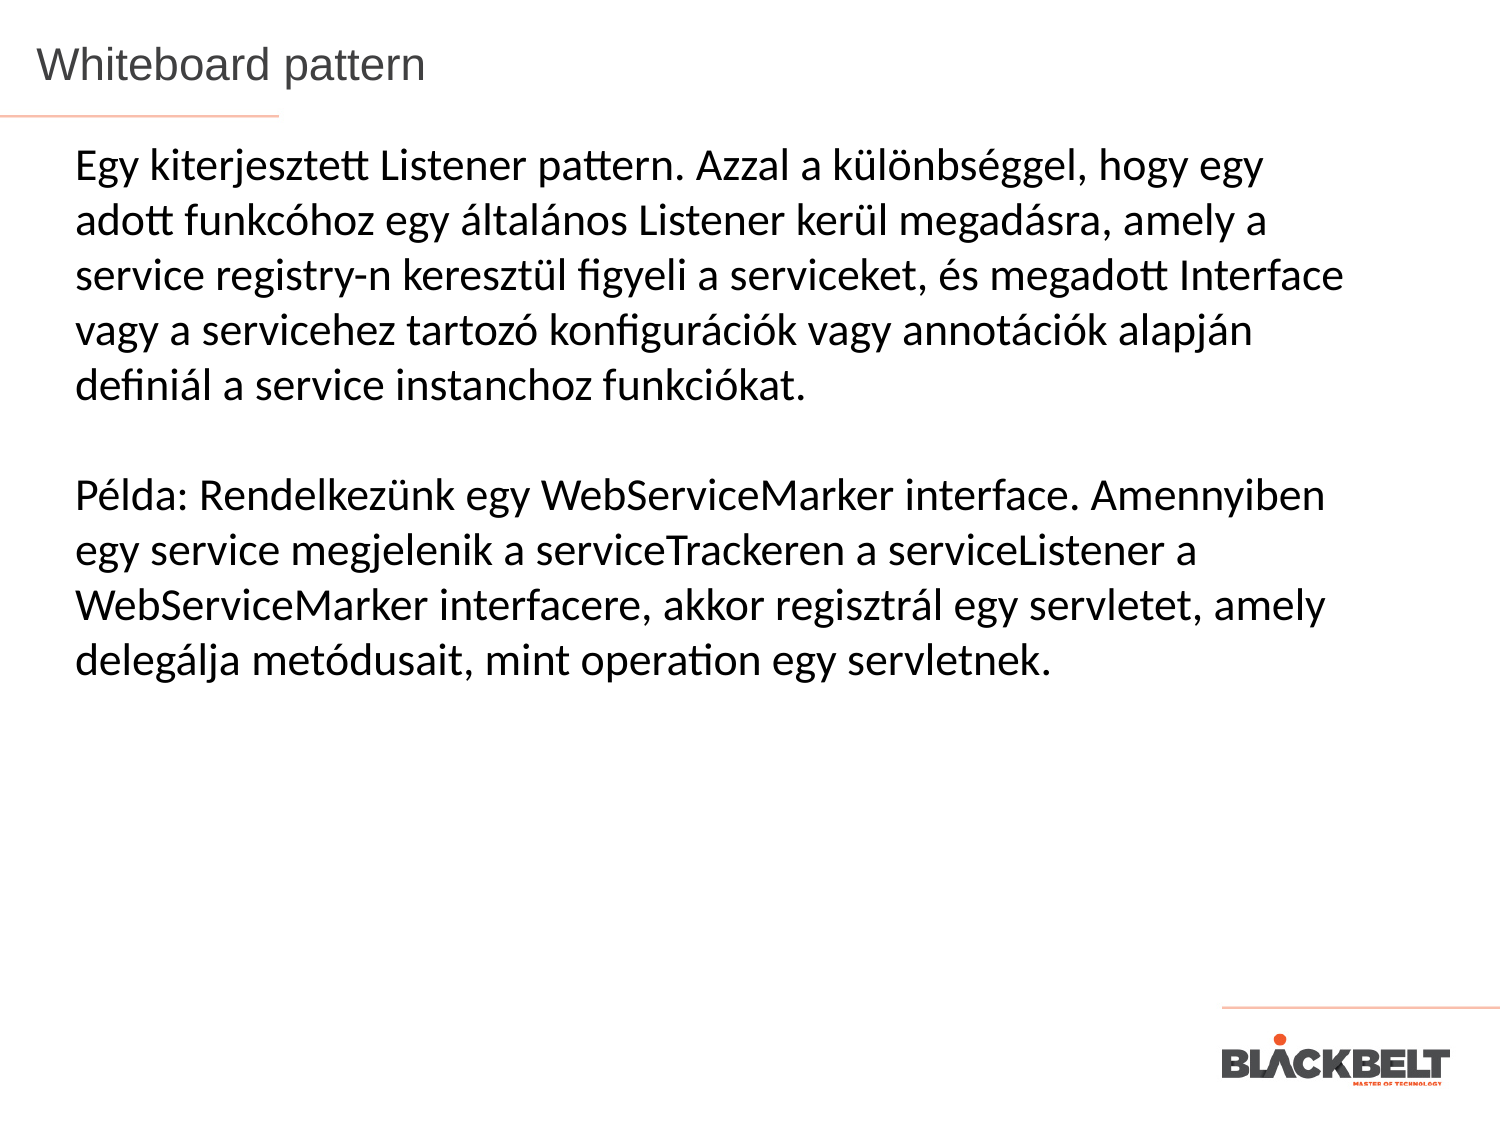

Whiteboard pattern
Egy kiterjesztett Listener pattern. Azzal a különbséggel, hogy egy adott funkcóhoz egy általános Listener kerül megadásra, amely a service registry-n keresztül figyeli a serviceket, és megadott Interface vagy a servicehez tartozó konfigurációk vagy annotációk alapján definiál a service instanchoz funkciókat.

Példa: Rendelkezünk egy WebServiceMarker interface. Amennyiben egy service megjelenik a serviceTrackeren a serviceListener a 	WebServiceMarker interfacere, akkor regisztrál egy servletet, amely delegálja metódusait, mint operation egy servletnek.